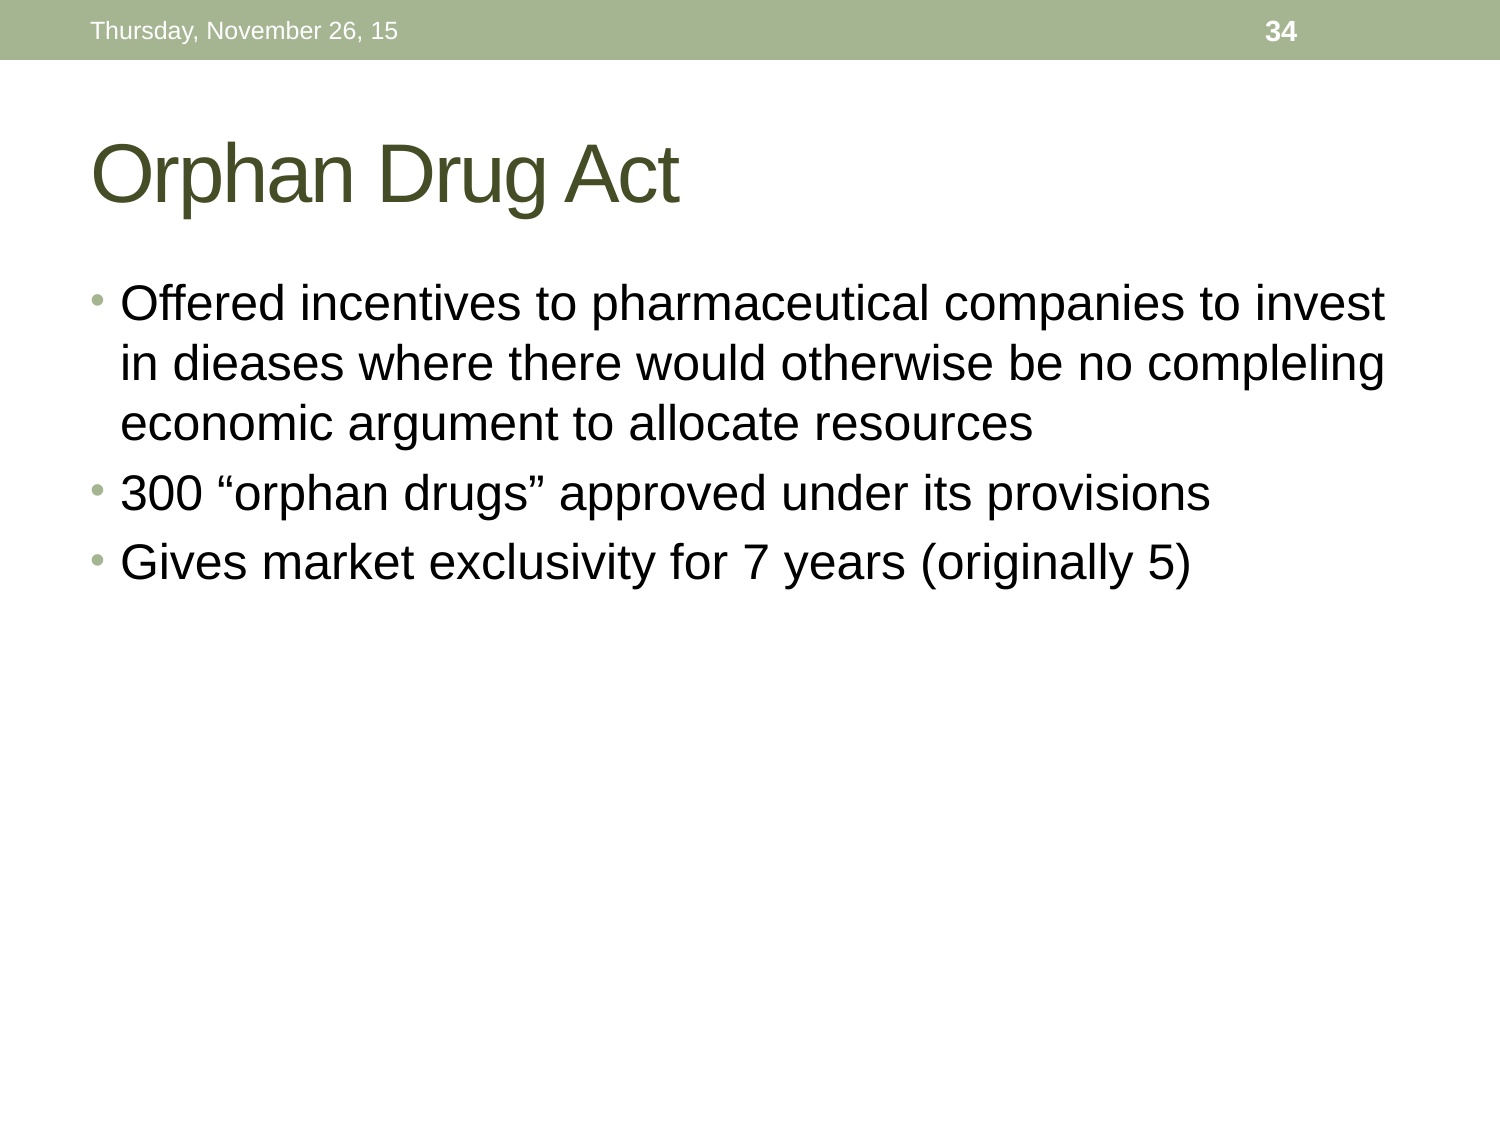

Thursday, November 26, 15
34
# Orphan Drug Act
Offered incentives to pharmaceutical companies to invest in dieases where there would otherwise be no compleling economic argument to allocate resources
300 “orphan drugs” approved under its provisions
Gives market exclusivity for 7 years (originally 5)